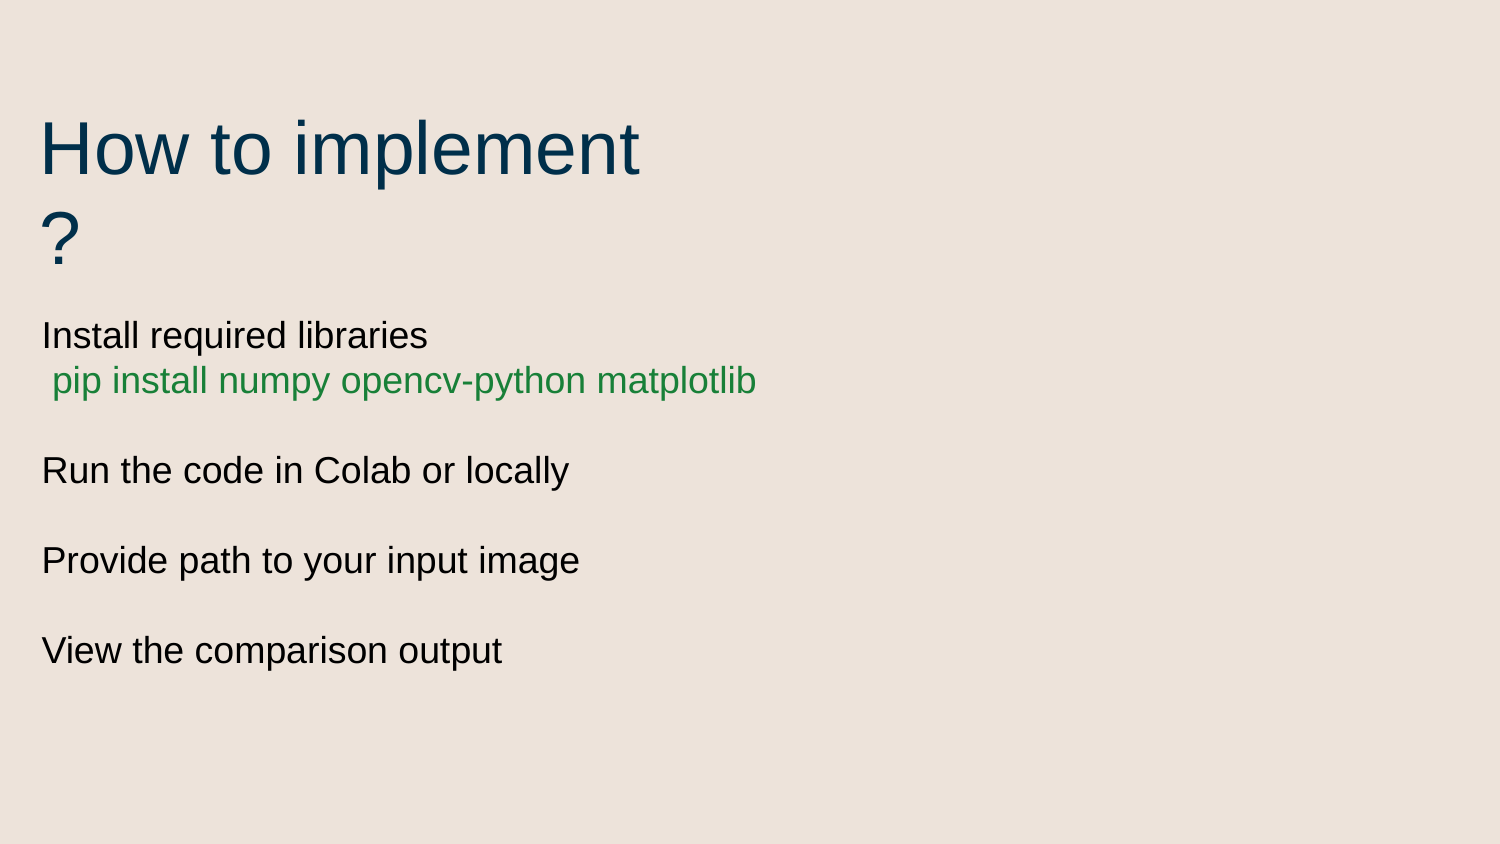

# How to implement
?
Install required libraries
 pip install numpy opencv-python matplotlib
Run the code in Colab or locally
Provide path to your input image
View the comparison output